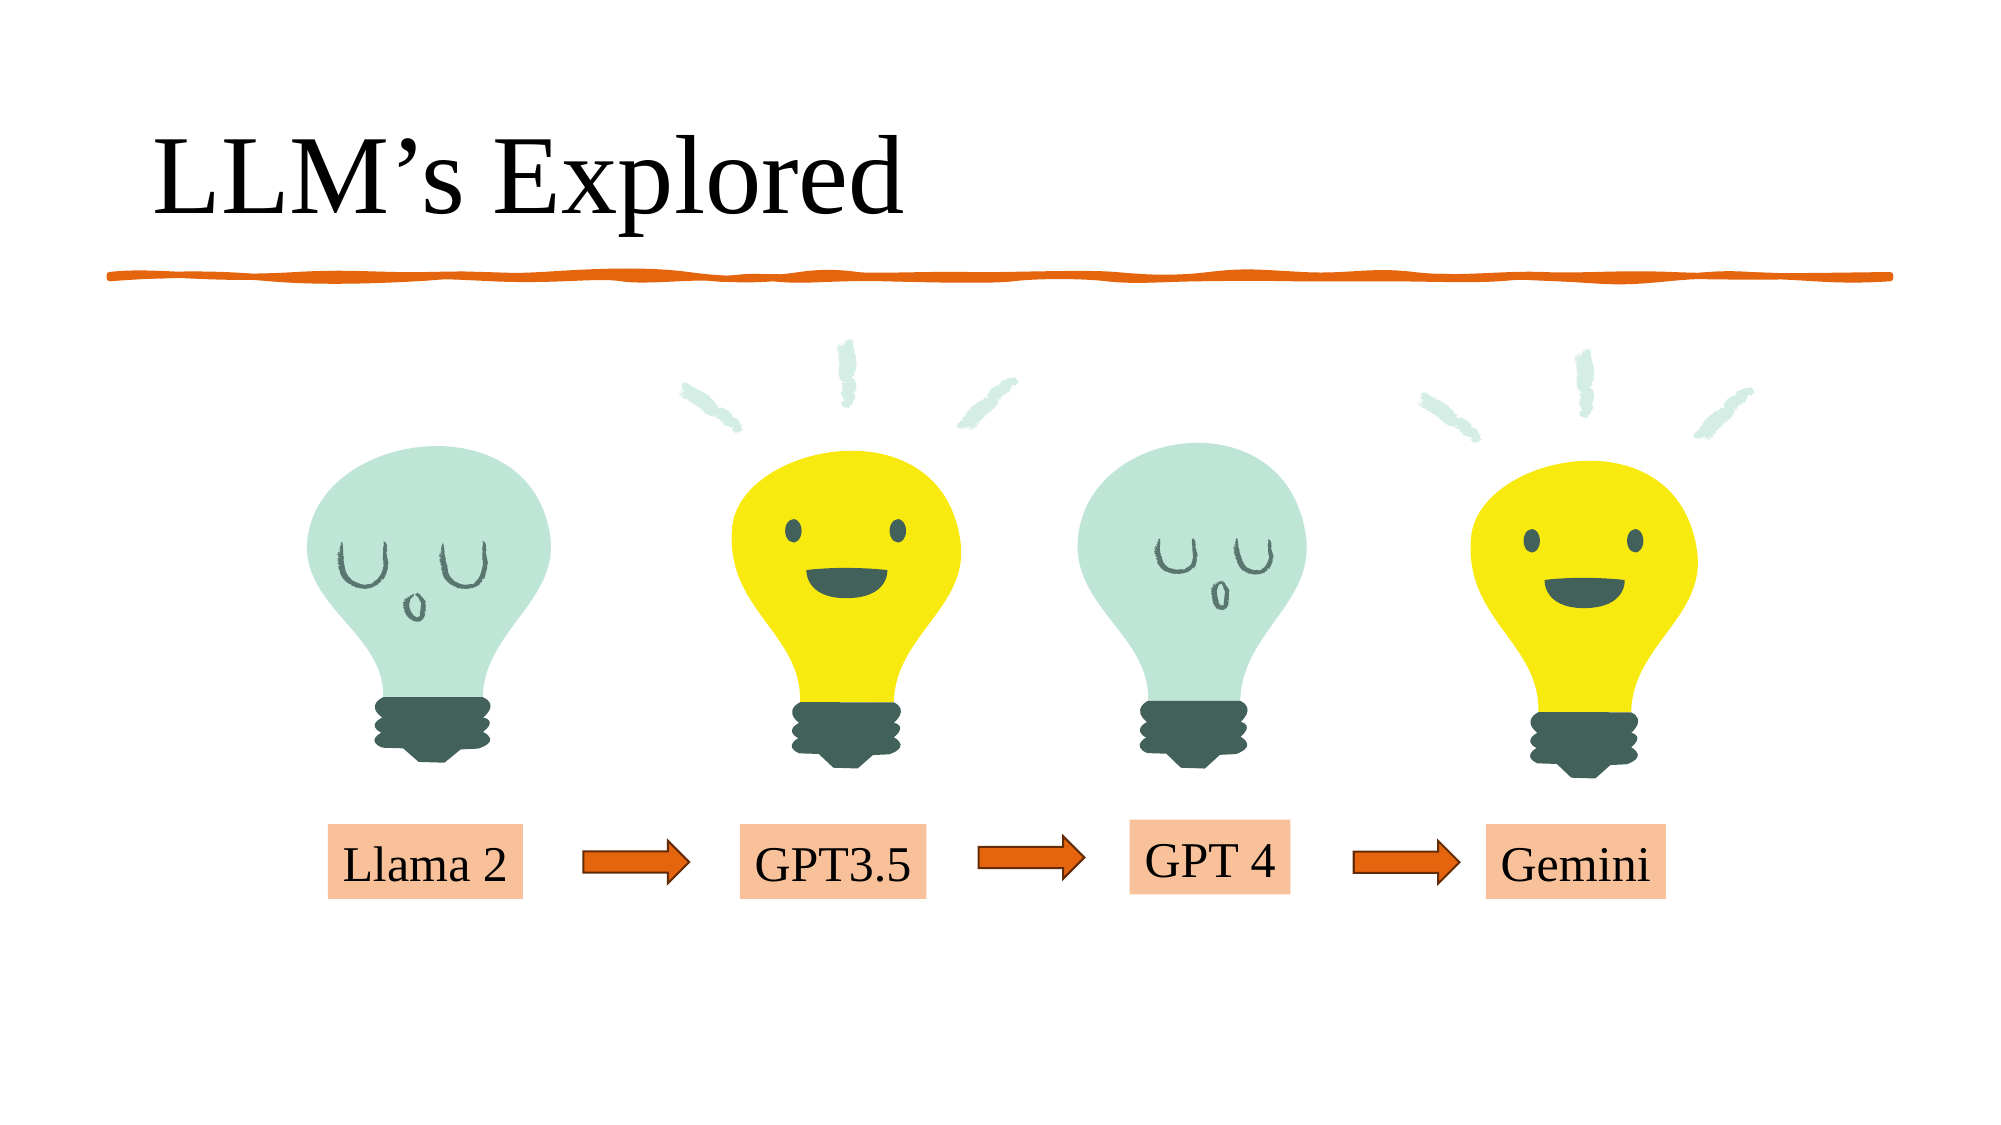

# LLM’s Explored

GPT 4
Llama 2
GPT3.5
Gemini